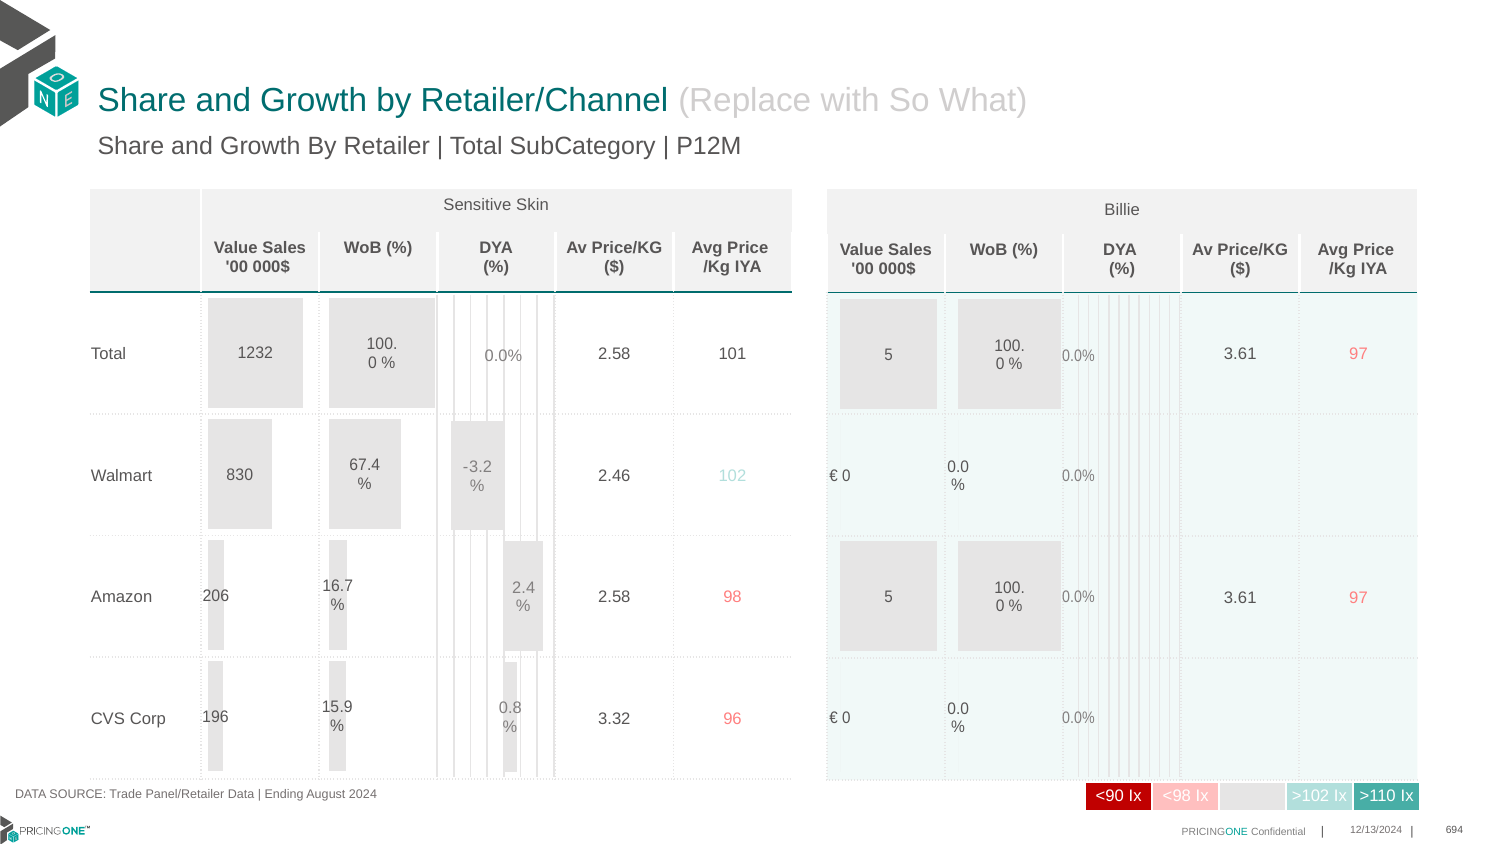

# Share and Growth by Retailer/Channel (Replace with So What)
Share and Growth By Retailer | Total SubCategory | P12M
|  | Sensitive Skin | Total Category |  |  |  |
| --- | --- | --- | --- | --- | --- |
|  | Value Sales '00 000$ | WoB (%) | DYA (%) | Av Price/KG ($) | Avg Price /Kg IYA |
| Total |  |  |  | 2.58 | 101 |
| Walmart |  |  |  | 2.46 | 102 |
| Amazon |  |  |  | 2.58 | 98 |
| CVS Corp |  |  |  | 3.32 | 96 |
| Billie | Client |  |  |  |
| --- | --- | --- | --- | --- |
| Value Sales '00 000$ | WoB (%) | DYA (%) | Av Price/KG ($) | Avg Price /Kg IYA |
|  |  |  | 3.61 | 97 |
|  |  |  |  |  |
|  |  |  | 3.61 | 97 |
|  |  |  |  |  |

### Chart

| Category | Value Sales |
|---|---|
| Grand Total | 123211845.0 |
| Walmart | 83018490.0 |
| Amazon | 20590782.0 |
| CVS Corp | 19602573.0 |

### Chart

| Category | Trade WoB % |
|---|---|
| Grand Total | 1.0 |
| Walmart | 0.6737865990075873 |
| Amazon | 0.16711690341135627 |
| CVS Corp | 0.15909649758105643 |

### Chart

| Category | Value Sales |
|---|---|
| Grand Total | 473452.0 |
| Walmart | 0.0 |
| Amazon | 473452.0 |
| CVS Corp | 0.0 |

### Chart

| Category | Trade WoB % |
|---|---|
| Grand Total | 1.0 |
| Walmart | 0.0 |
| Amazon | 1.0 |
| CVS Corp | 0.0 |

### Chart

| Category | Trade WoB % DYA |
|---|---|
| Grand Total | 0.0 |
| Walmart | -0.031614177679401 |
| Amazon | 0.023789308636963935 |
| CVS Corp | 0.007824869042437066 |

### Chart

| Category | Trade WoB % DYA |
|---|---|
| Grand Total | 0.0 |
| Walmart | 0.0 |
| Amazon | 0.0 |
| CVS Corp | 0.0 |
DATA SOURCE: Trade Panel/Retailer Data | Ending August 2024
| <90 Ix | <98 Ix |  | >102 Ix | >110 Ix |
| --- | --- | --- | --- | --- |

12/13/2024
694